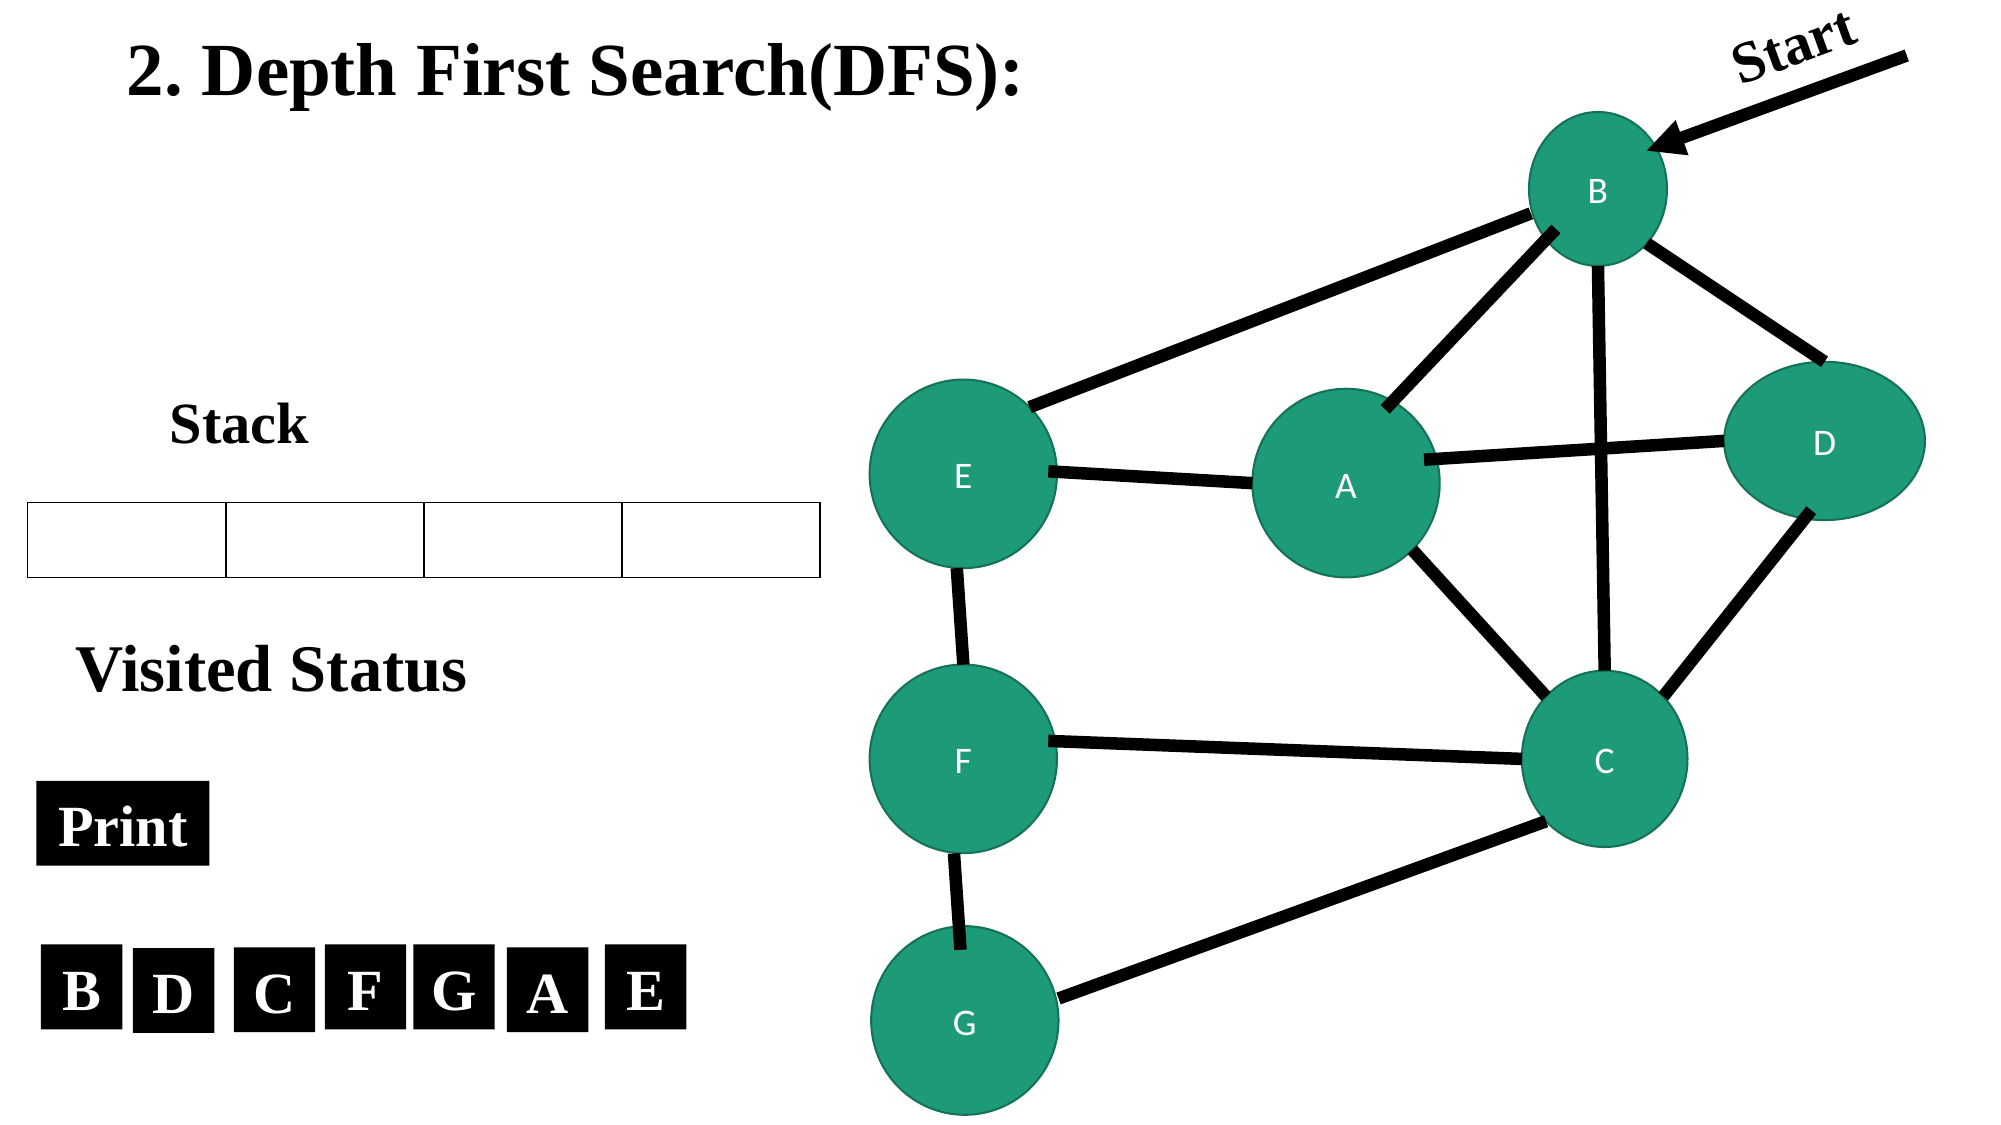

Start
2. Depth First Search(DFS):
B
D
A
C
|  |
| --- |
|  |
|  |
|  |
Stack
E

|  |  |  |  |
| --- | --- | --- | --- |
Visited Status
F
Print
G
E
B
F
G
A
C
D